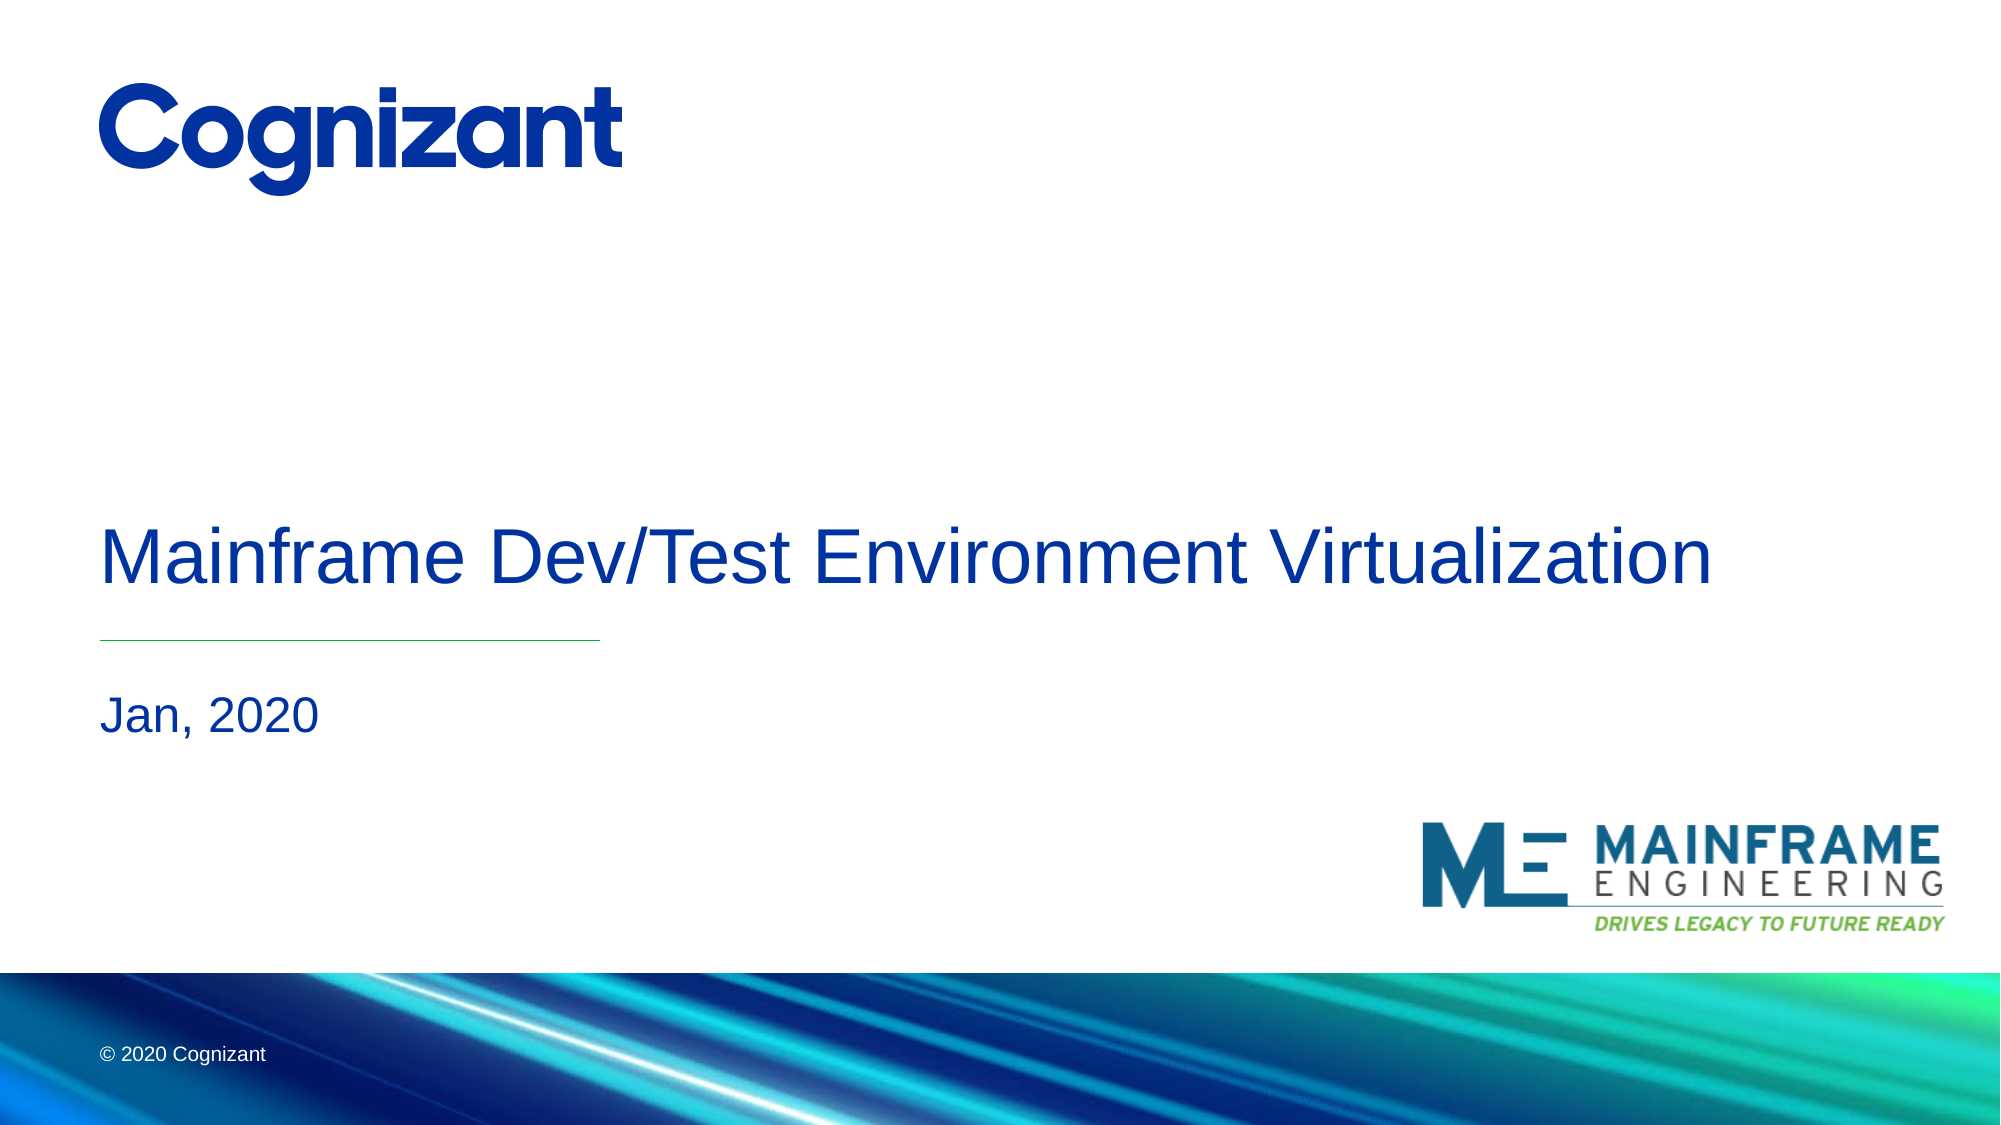

# Mainframe Dev/Test Environment Virtualization
Jan, 2020
© 2020 Cognizant